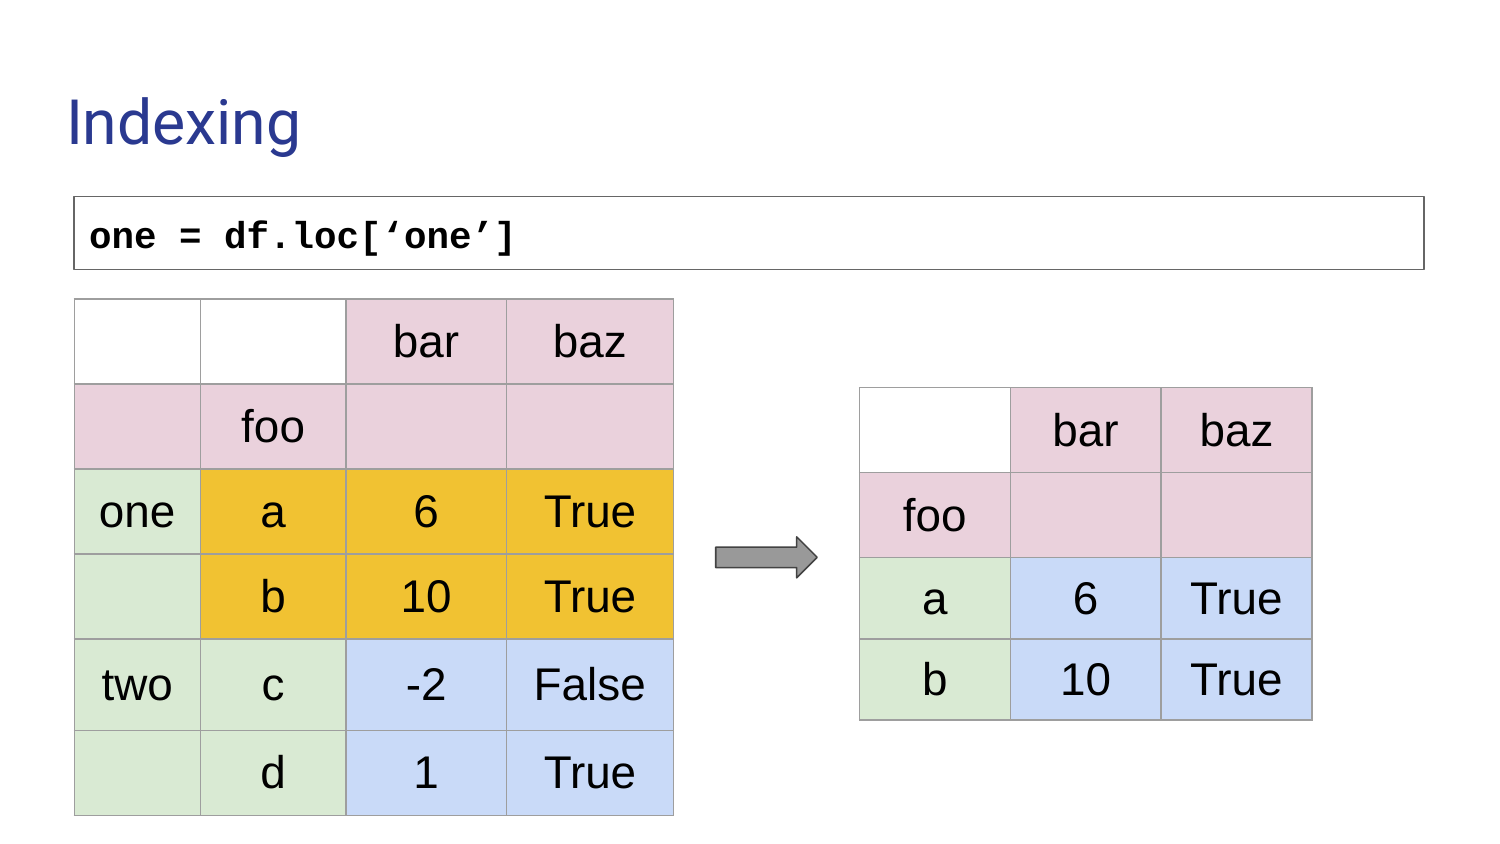

# Indexing
one = df.loc[‘one’]
|  |  | bar | baz |
| --- | --- | --- | --- |
|  | foo |  |  |
| one | a | 6 | True |
|  | b | 10 | True |
| two | c | -2 | False |
|  | d | 1 | True |
|  | bar | baz |
| --- | --- | --- |
| foo |  |  |
| a | 6 | True |
| b | 10 | True |